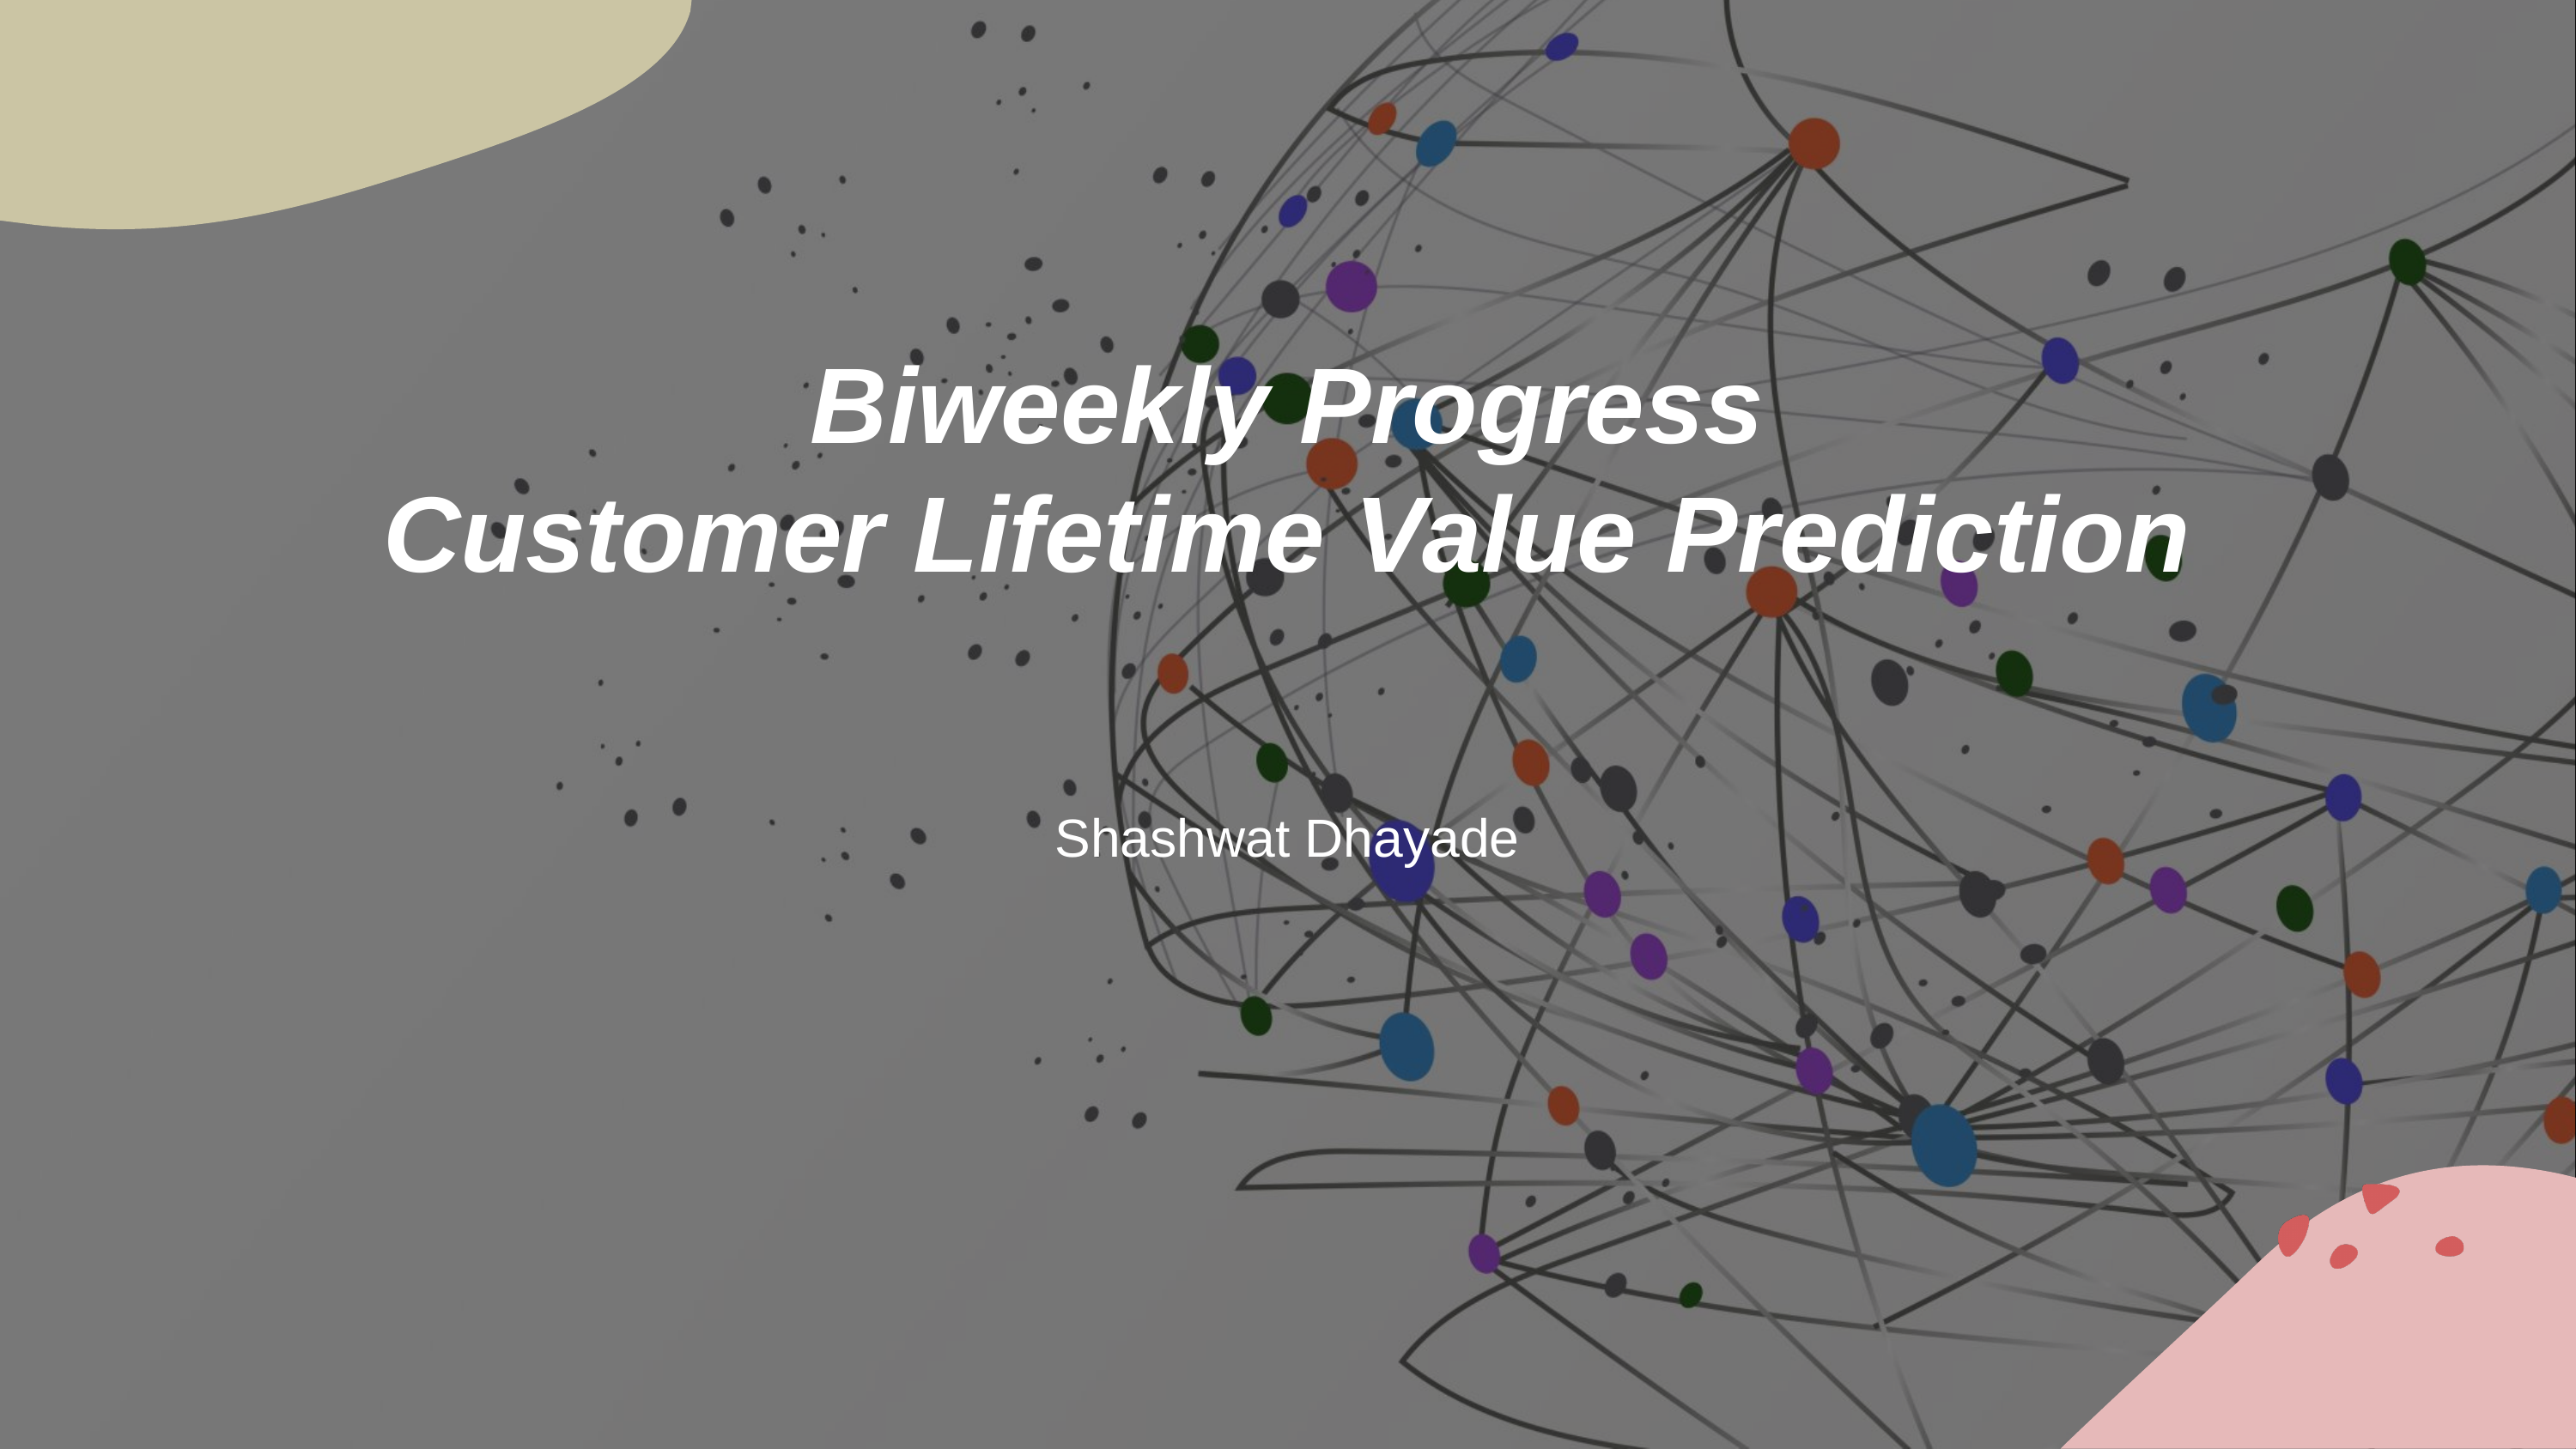

Biweekly Progress
Customer Lifetime Value Prediction

Shashwat Dhayade